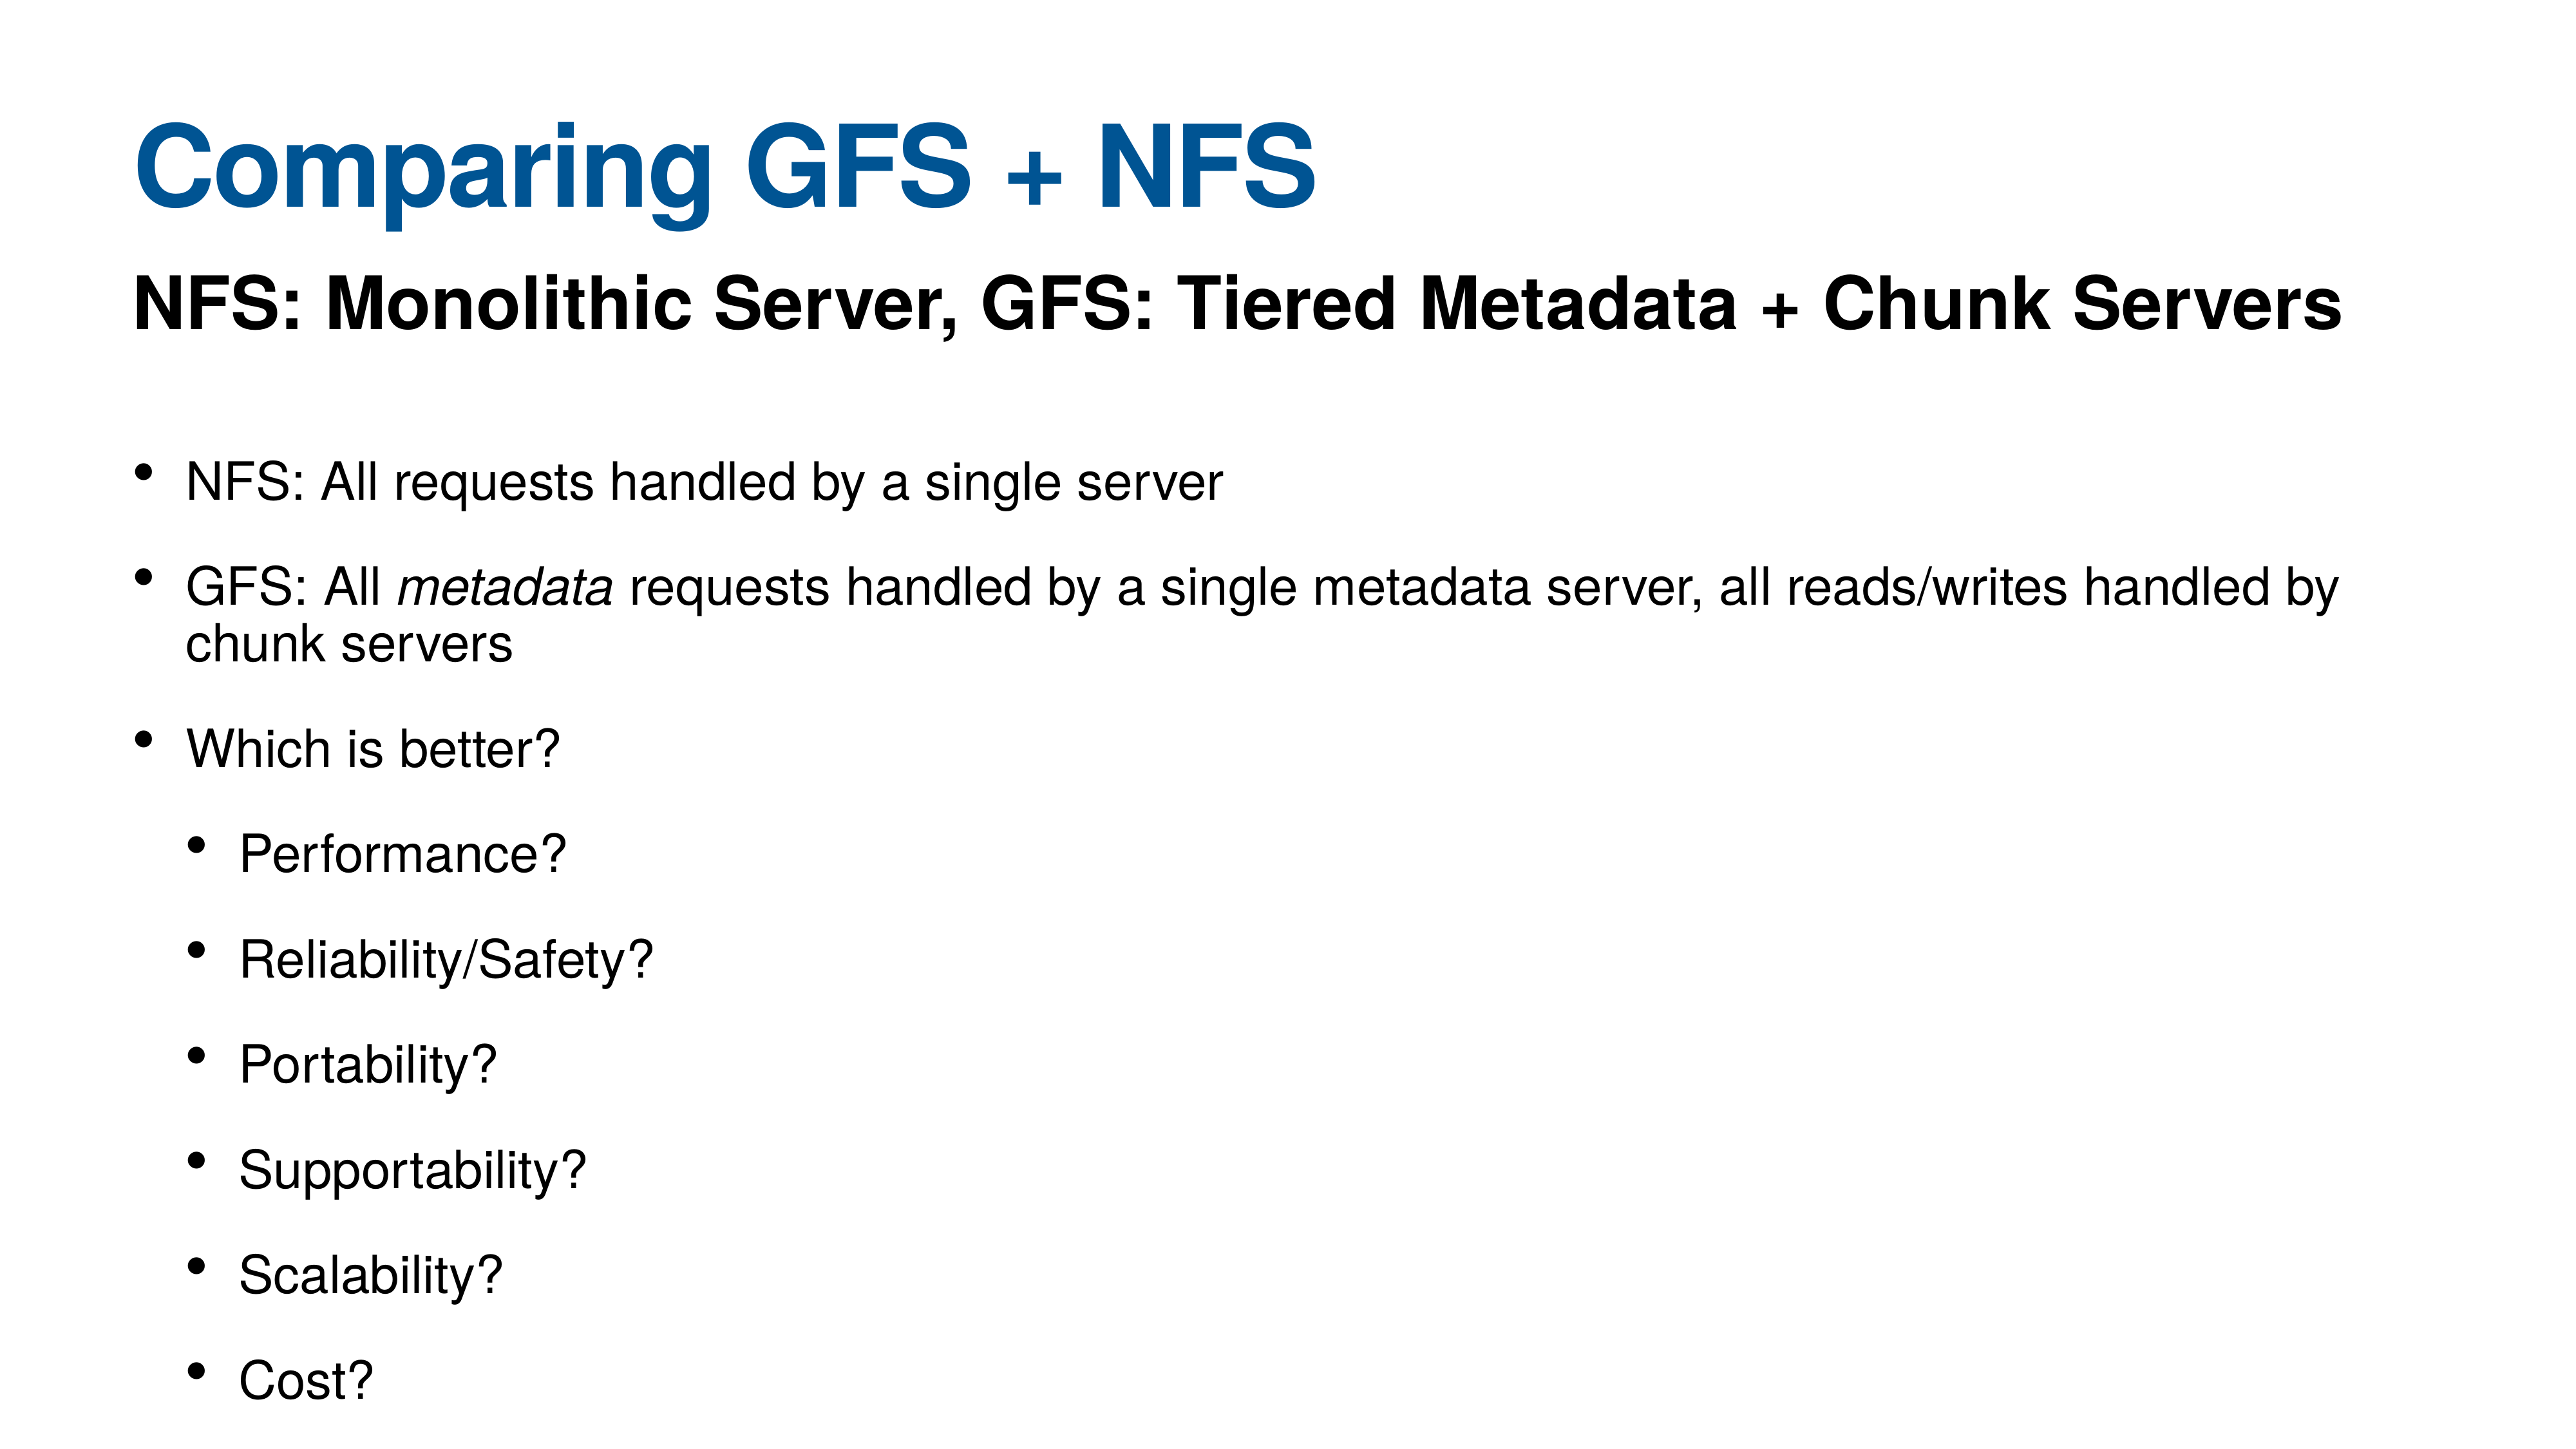

# Comparing GFS + NFS
NFS: Monolithic Server, GFS: Tiered Metadata + Chunk Servers
NFS: All requests handled by a single server
GFS: All metadata requests handled by a single metadata server, all reads/writes handled by chunk servers
Which is better?
Performance?
Reliability/Safety?
Portability?
Supportability?
Scalability?
Cost?